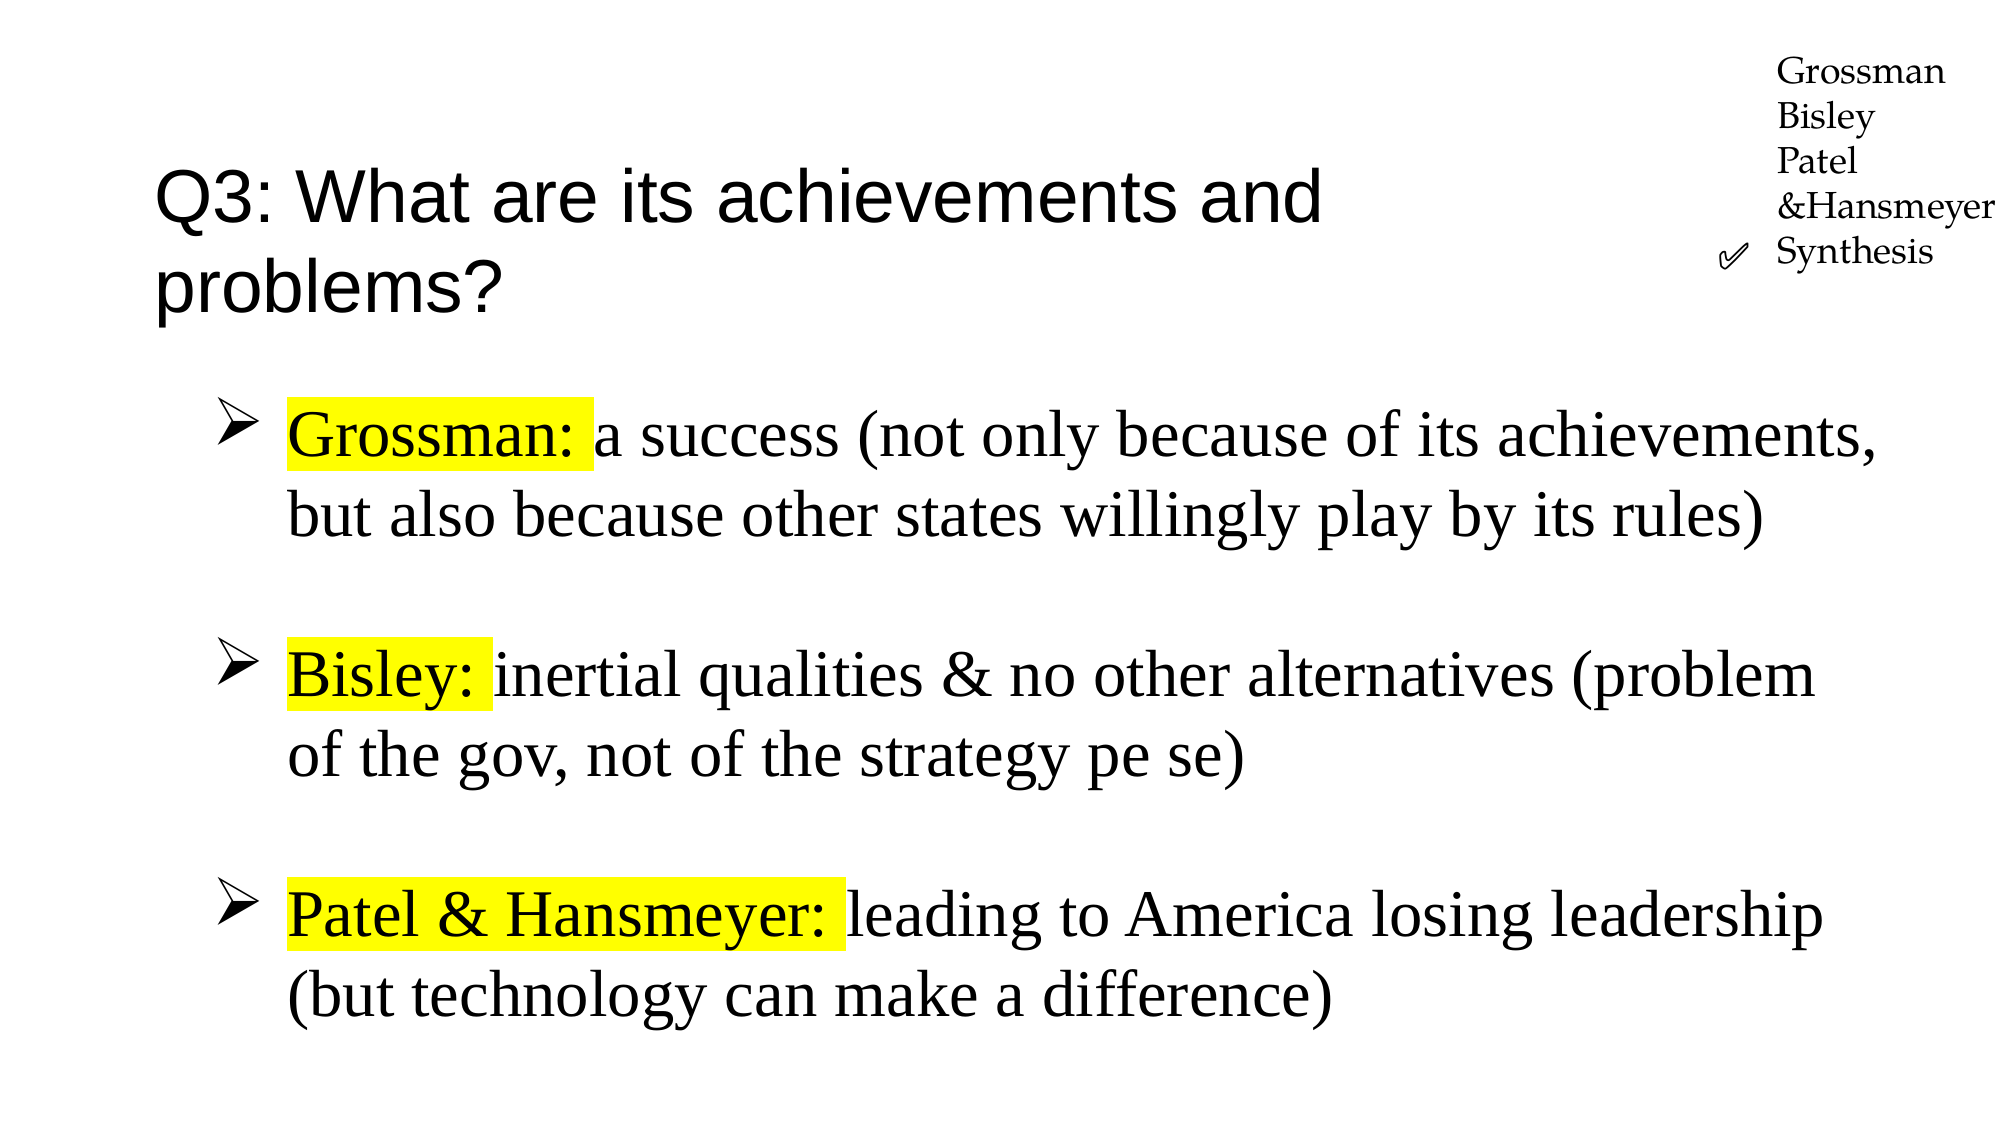

Grossman
Bisley
Patel &Hansmeyer
Synthesis
Q3: What are its achievements and problems?
✅
Grossman: a success (not only because of its achievements, but also because other states willingly play by its rules)

Bisley: inertial qualities & no other alternatives (problem of the gov, not of the strategy pe se)

Patel & Hansmeyer: leading to America losing leadership (but technology can make a difference)